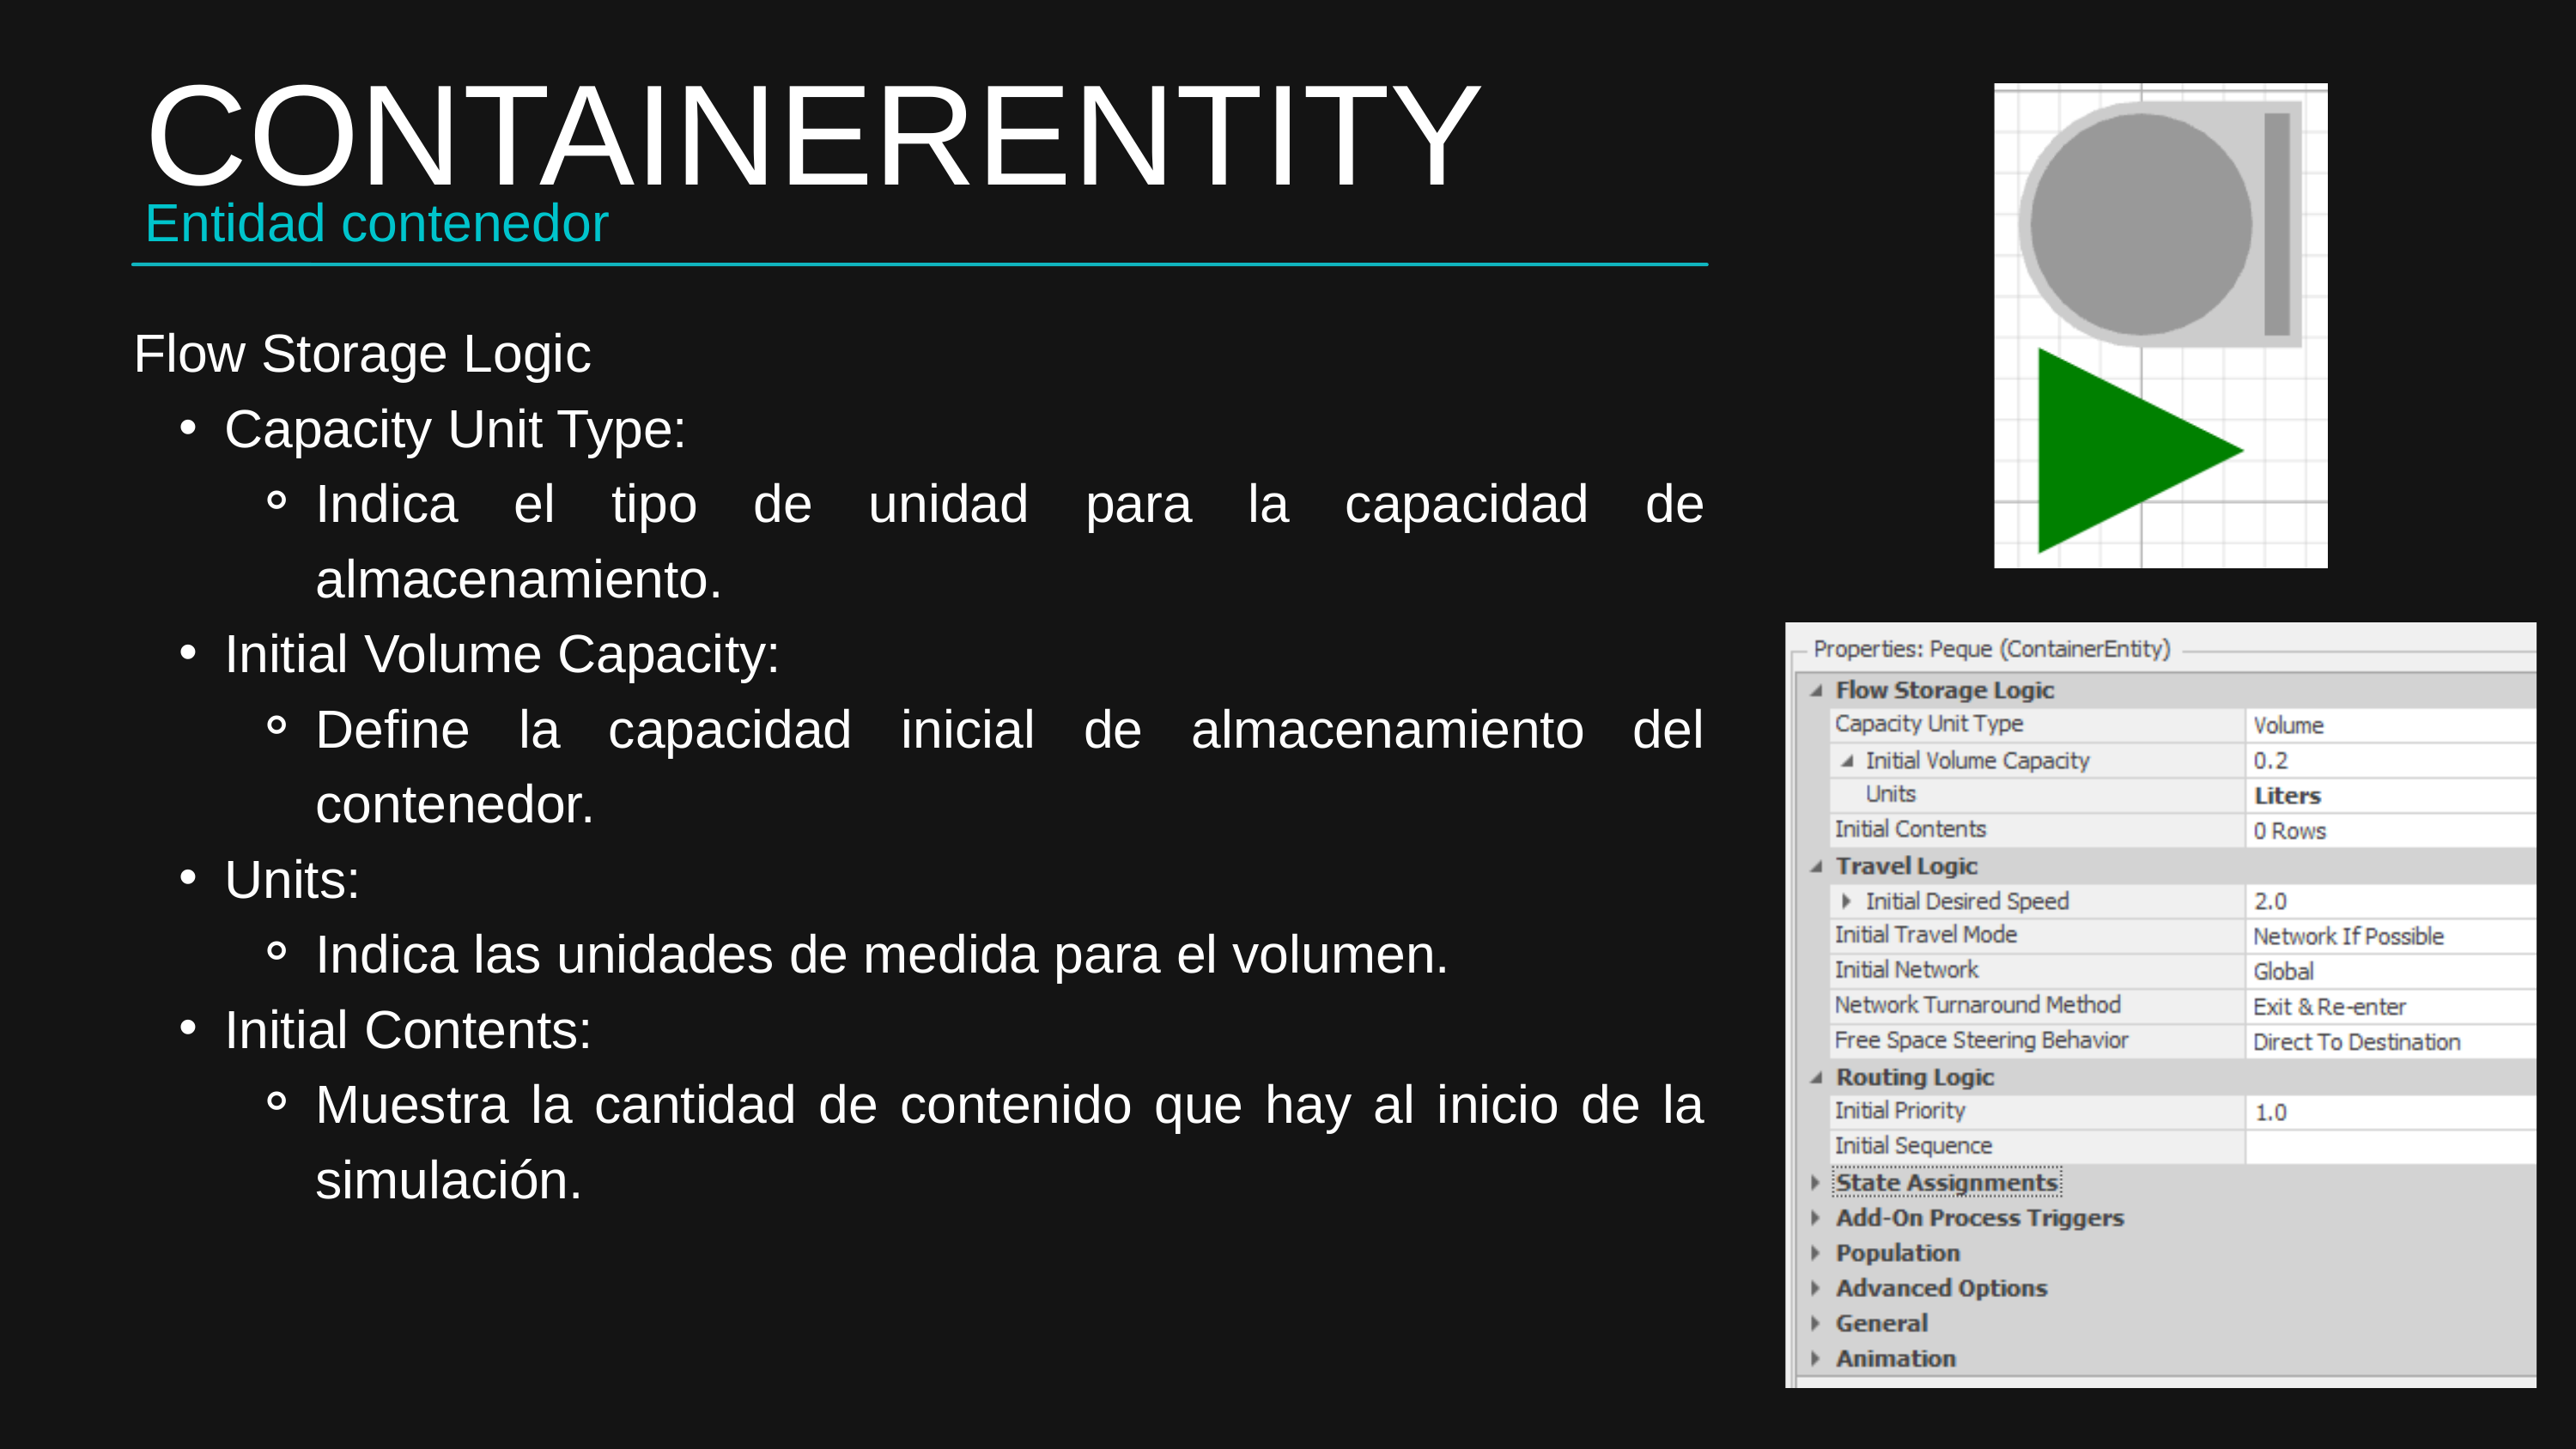

CONTAINERENTITY
Entidad contenedor

Flow Storage Logic
Capacity Unit Type:
Indica el tipo de unidad para la capacidad de almacenamiento.
Initial Volume Capacity:
Define la capacidad inicial de almacenamiento del contenedor.
Units:
Indica las unidades de medida para el volumen.
Initial Contents:
Muestra la cantidad de contenido que hay al inicio de la simulación.